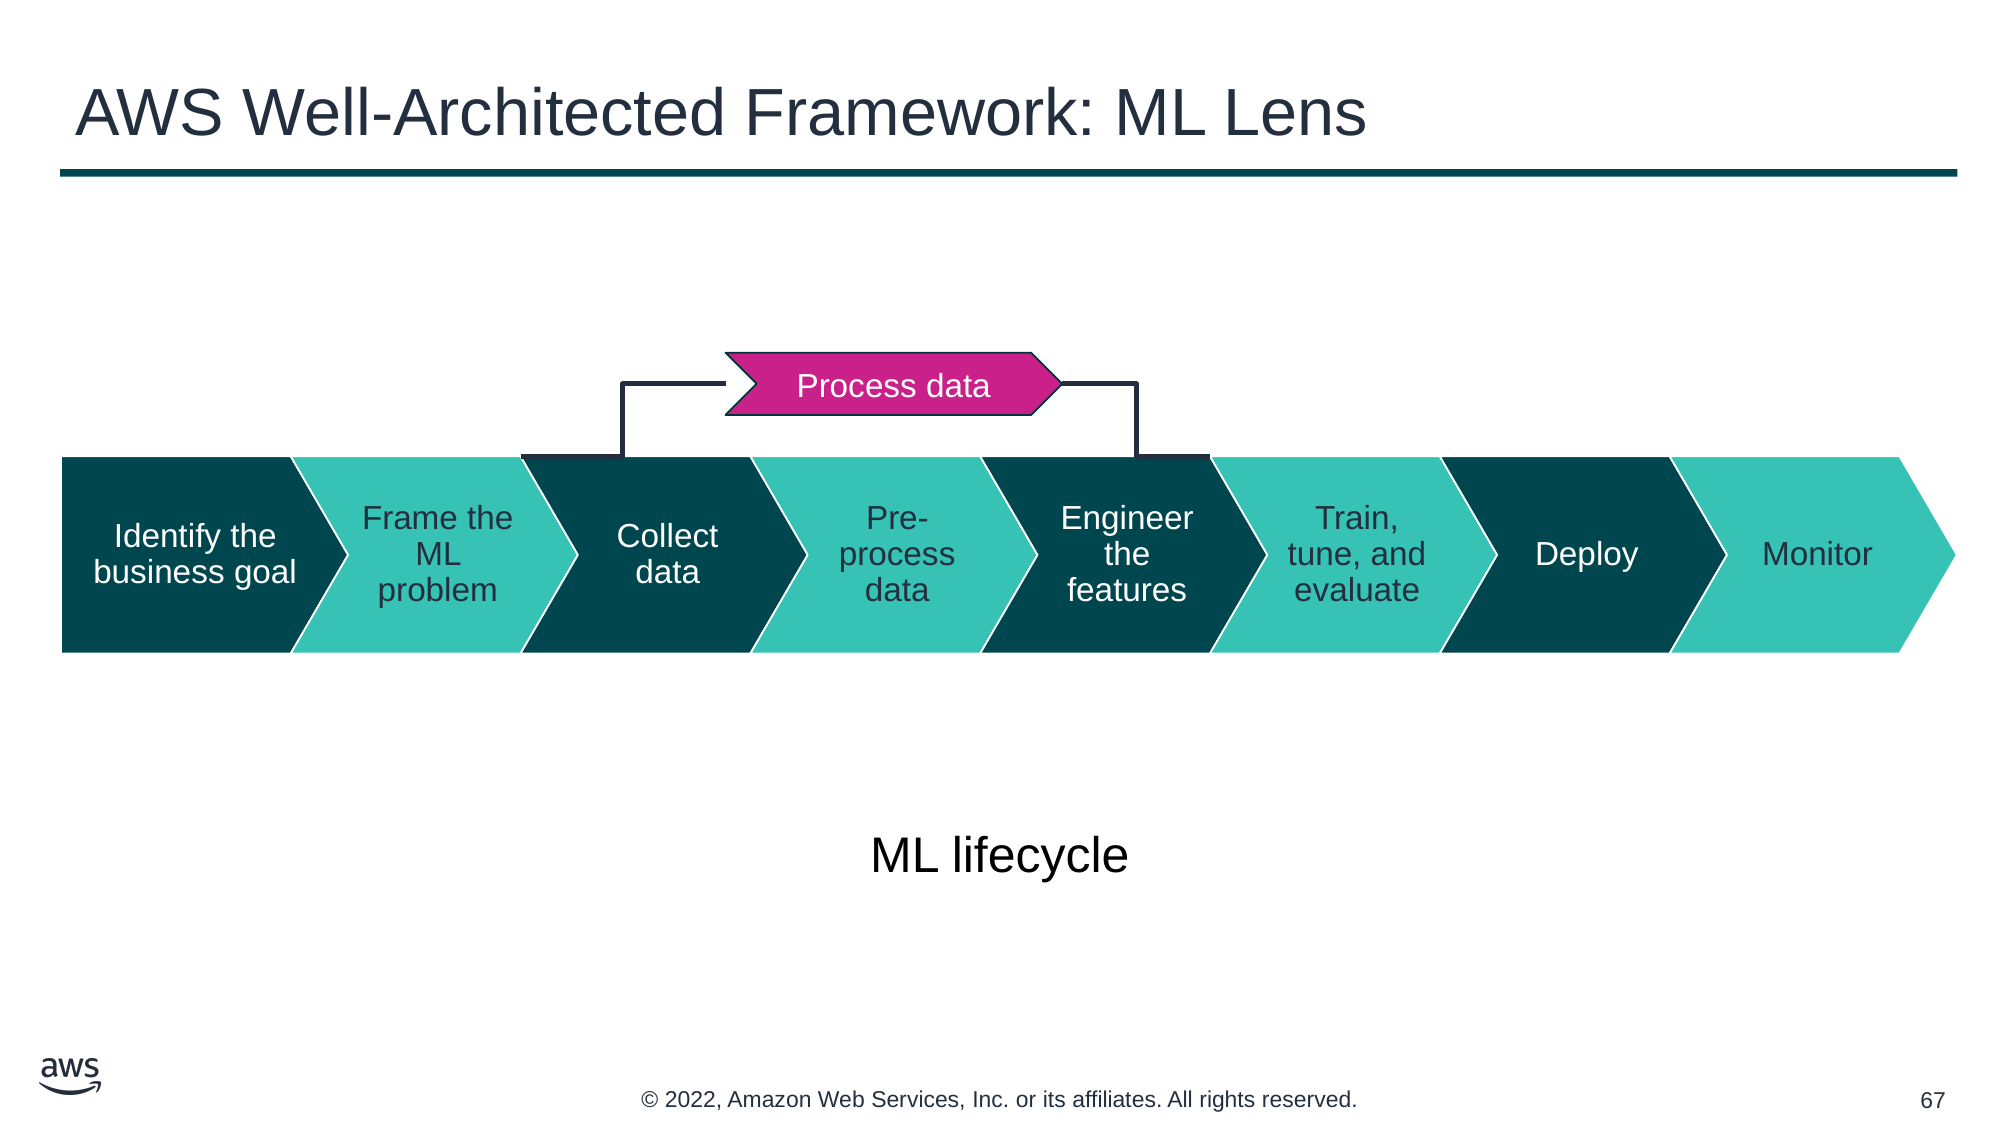

# AWS Well-Architected Framework: ML Lens
Process data
Identify the business goal
Frame the ML problem
Collect data
Pre-process data
Engineer the features
Train, tune, and evaluate
Deploy
Monitor
ML lifecycle
67